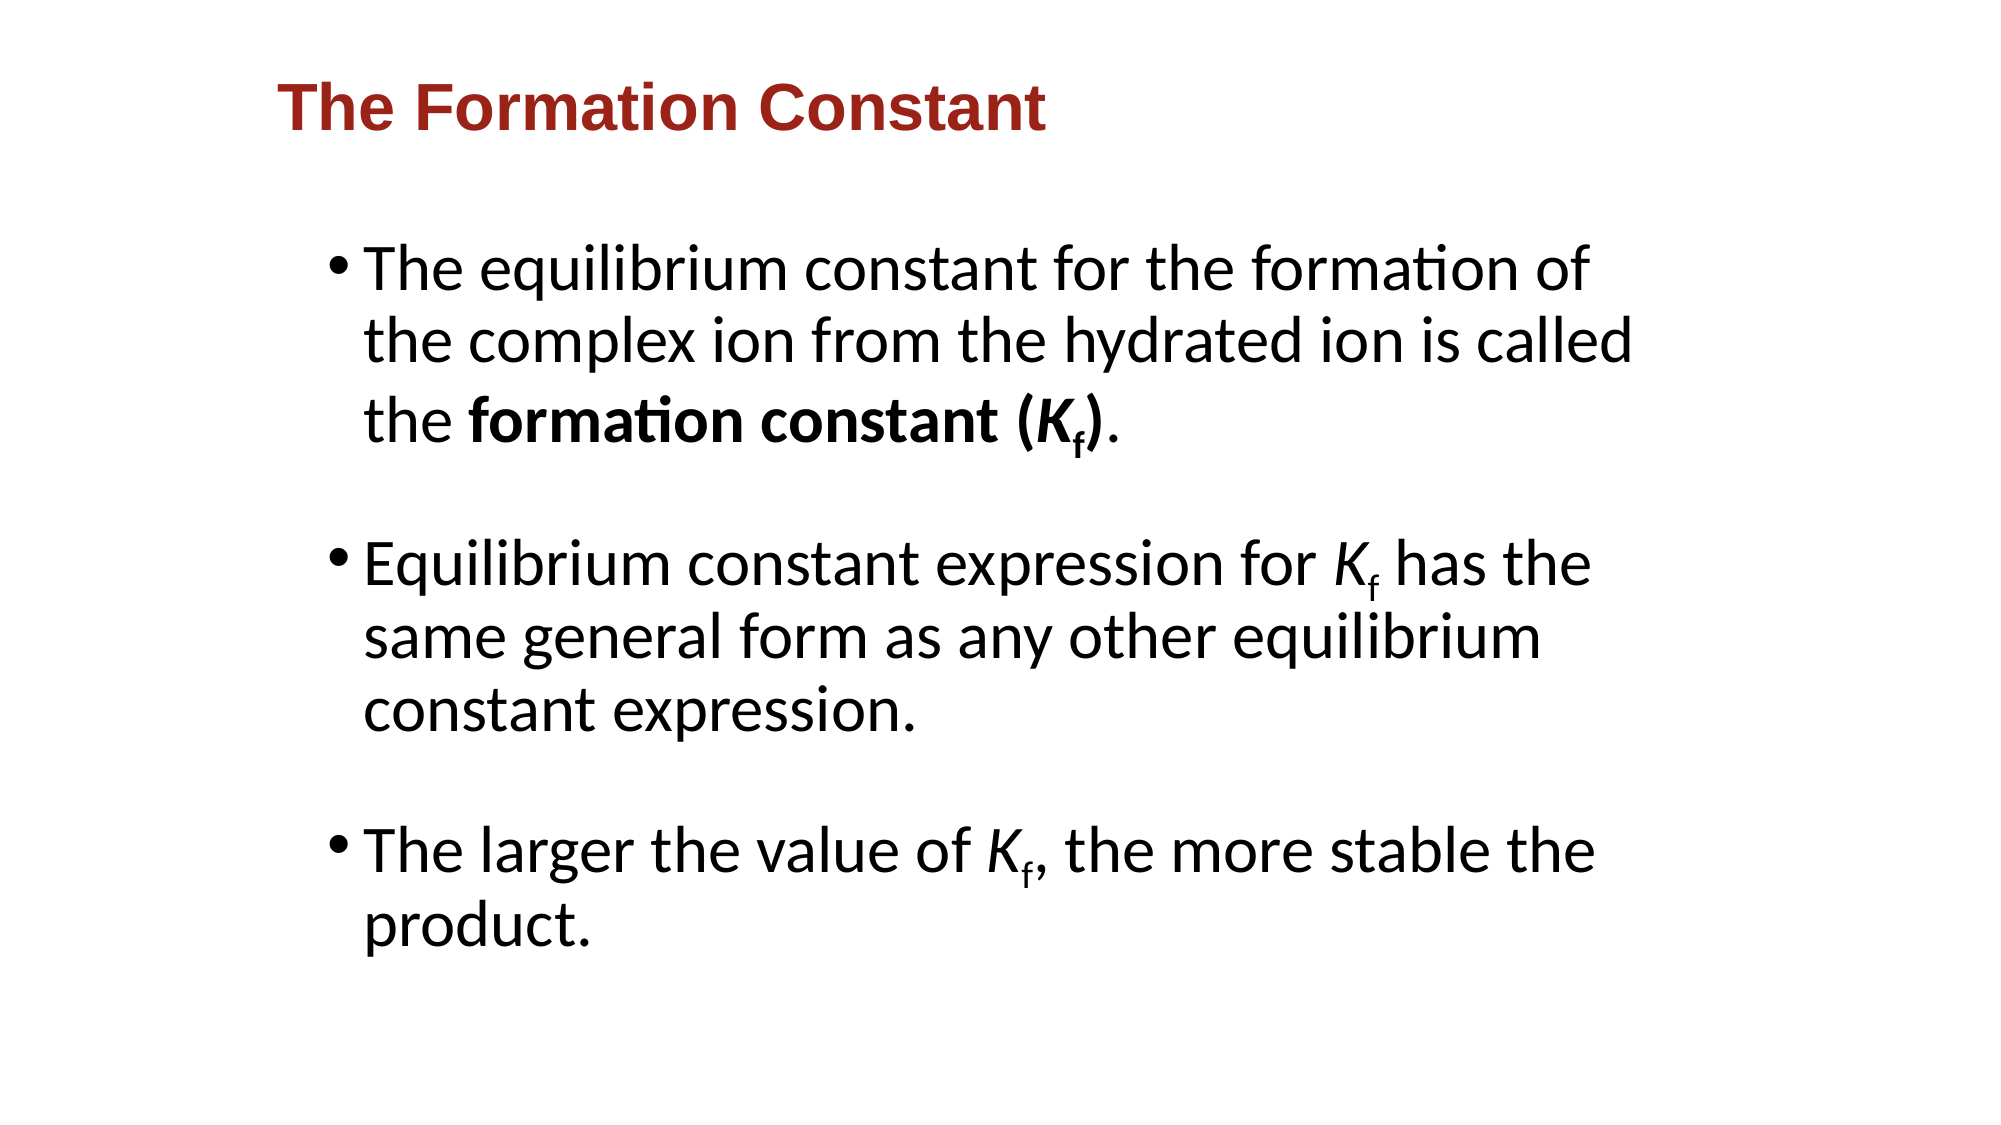

The Formation Constant
The equilibrium constant for the formation of the complex ion from the hydrated ion is called the formation constant (Kf).

Equilibrium constant expression for Kf has the same general form as any other equilibrium constant expression.

The larger the value of Kf, the more stable the product.